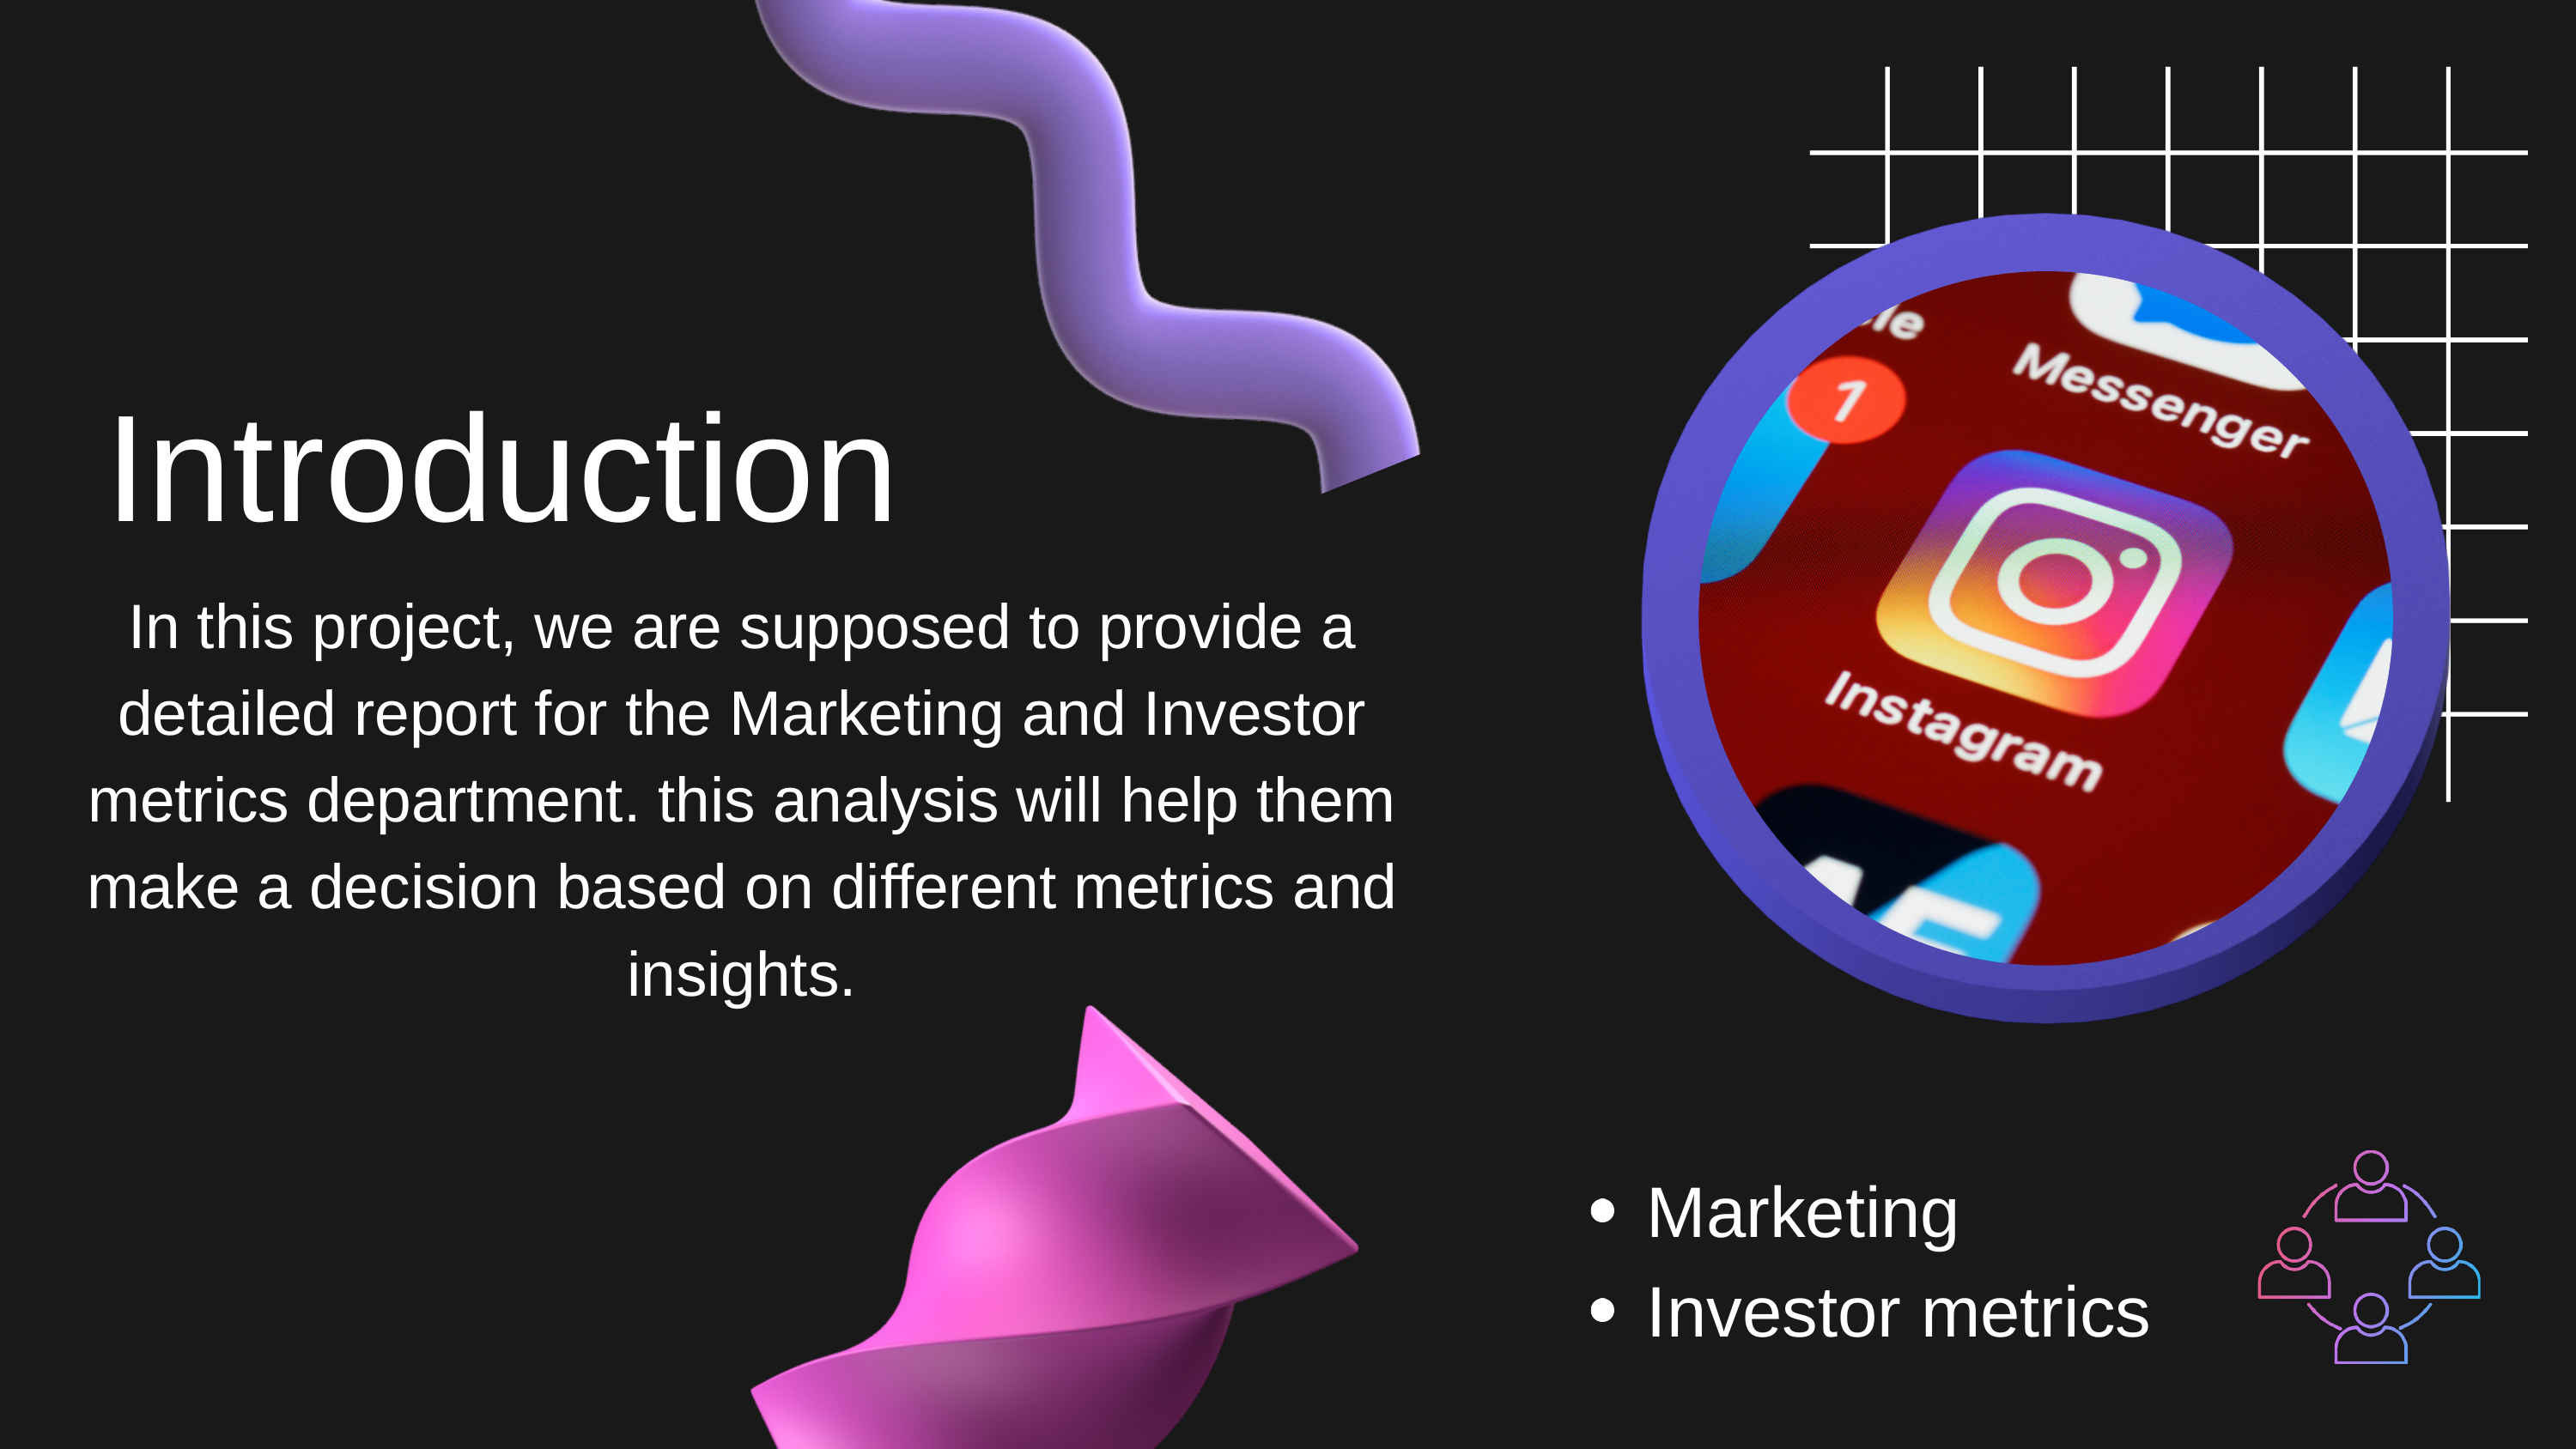

Introduction
In this project, we are supposed to provide a detailed report for the Marketing and Investor metrics department. this analysis will help them make a decision based on different metrics and insights.

Marketing Investor metrics